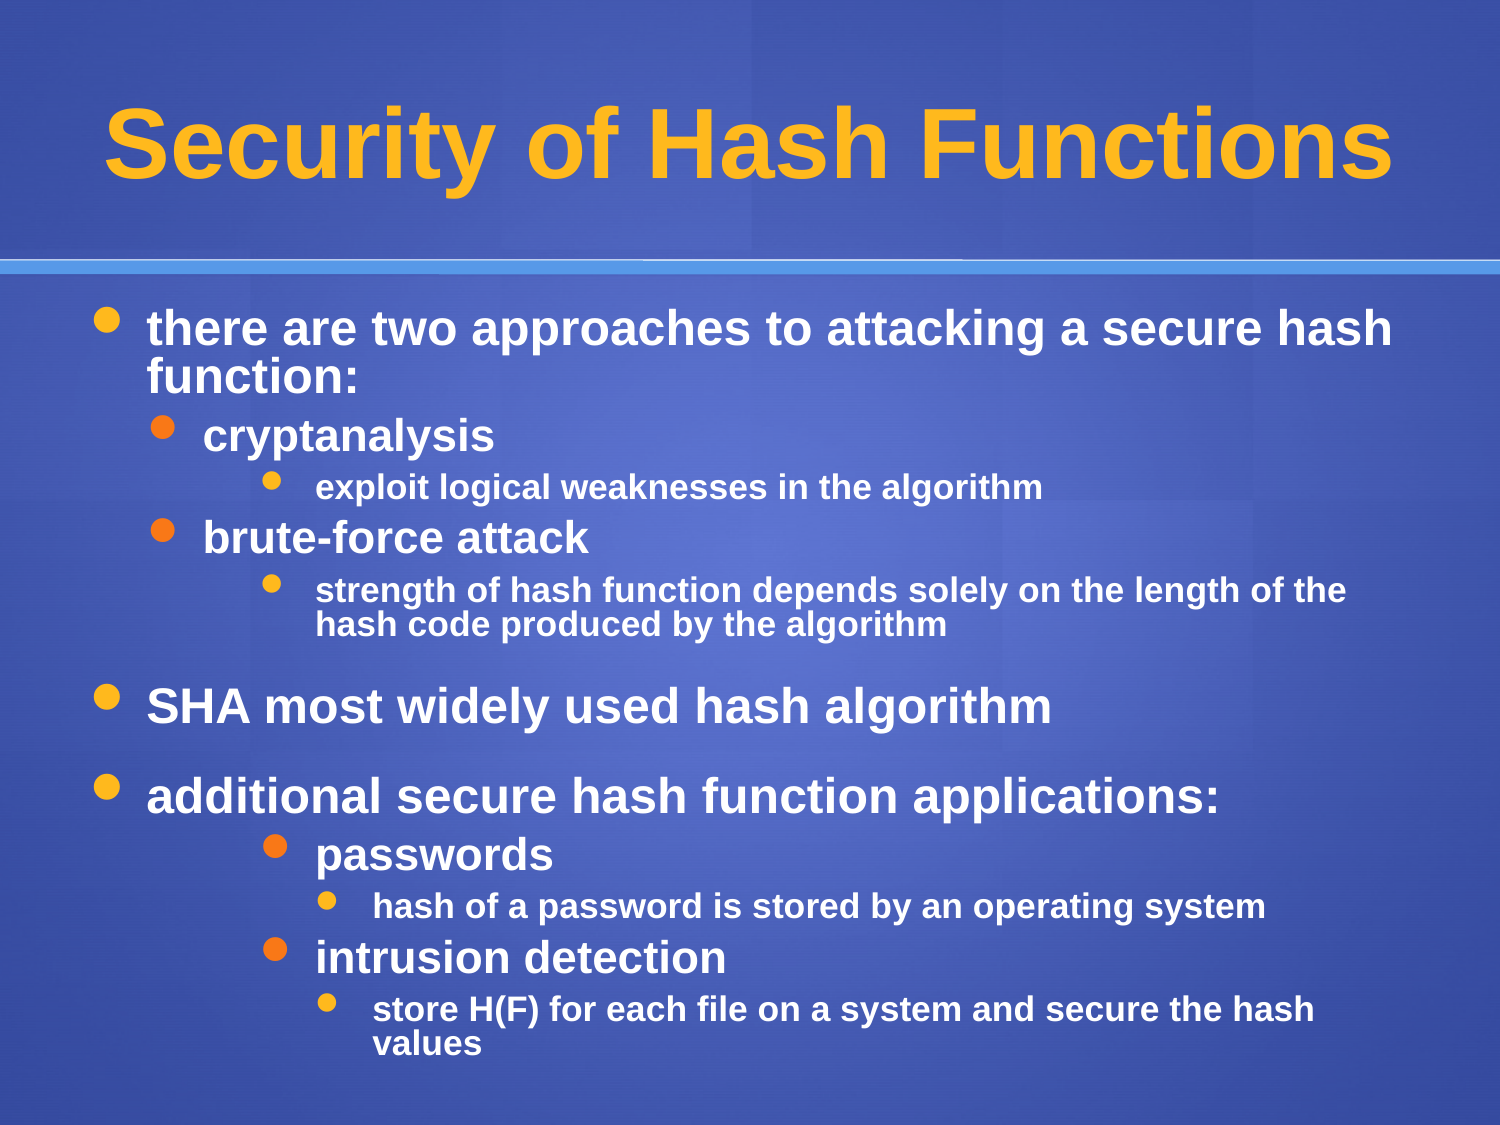

# Security of Hash Functions
there are two approaches to attacking a secure hash function:
cryptanalysis
exploit logical weaknesses in the algorithm
brute-force attack
strength of hash function depends solely on the length of the hash code produced by the algorithm
SHA most widely used hash algorithm
additional secure hash function applications:
passwords
hash of a password is stored by an operating system
intrusion detection
store H(F) for each file on a system and secure the hash values